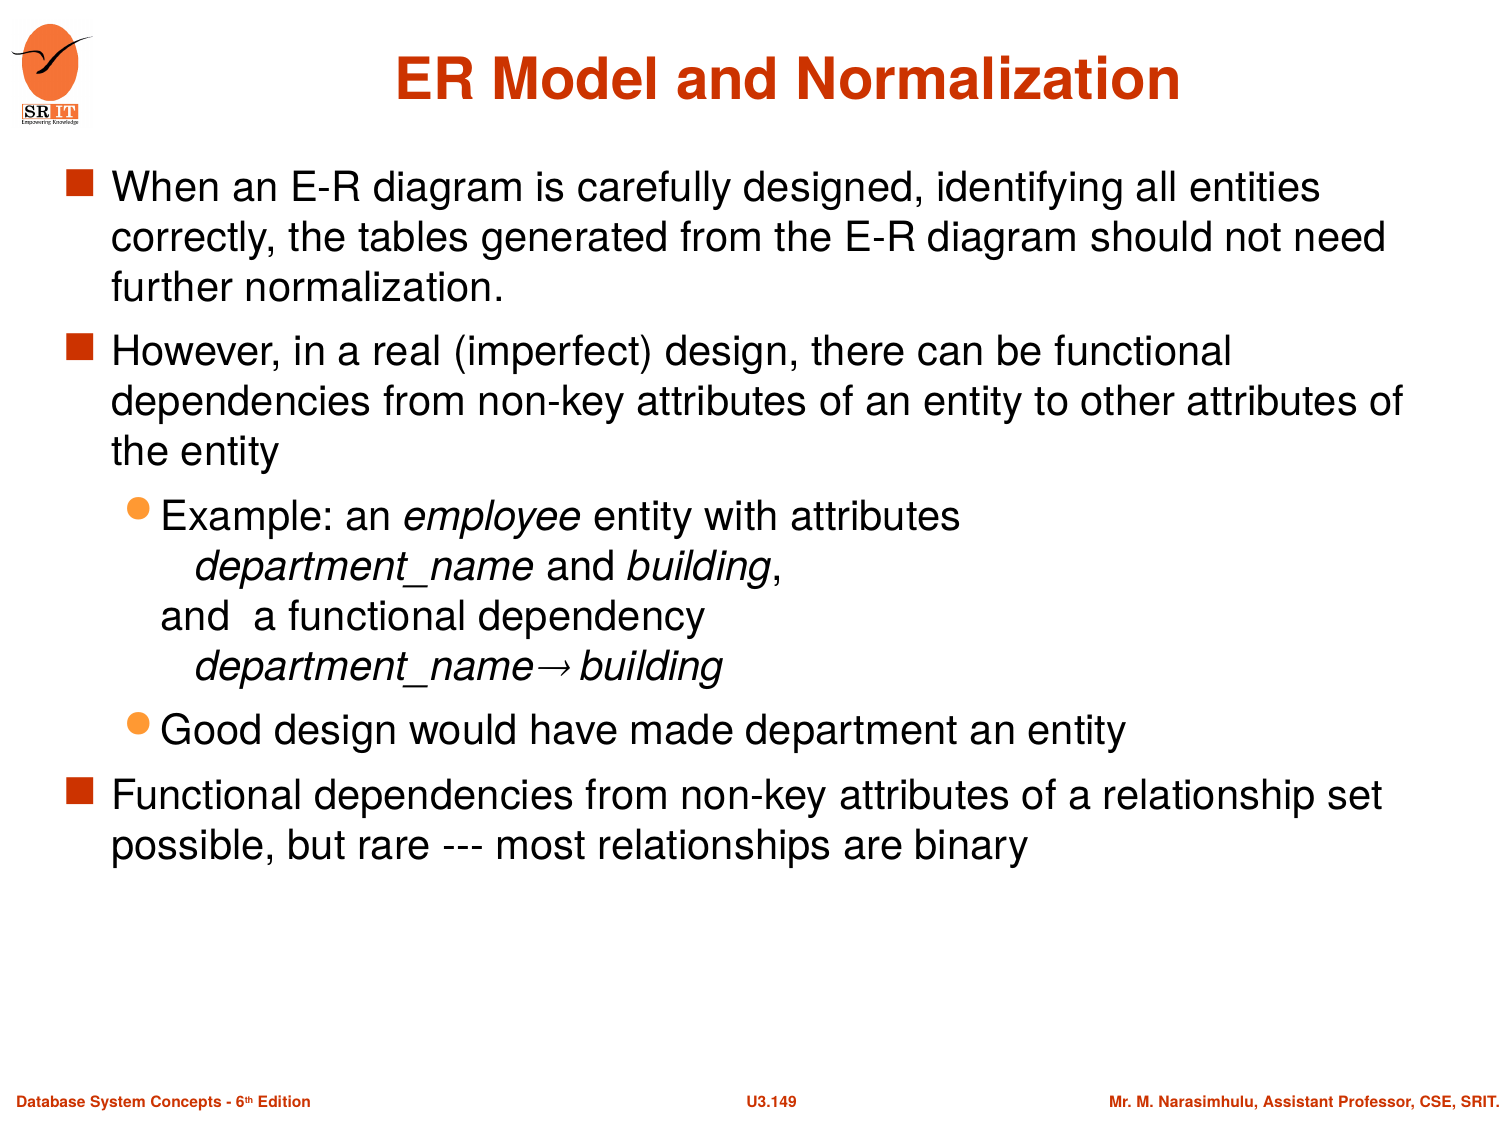

# ER Model and Normalization
When an E-R diagram is carefully designed, identifying all entities correctly, the tables generated from the E-R diagram should not need further normalization.
However, in a real (imperfect) design, there can be functional dependencies from non-key attributes of an entity to other attributes of the entity
Example: an employee entity with attributes
   department_name and building,
and  a functional dependency
   department_name→ building
Good design would have made department an entity
Functional dependencies from non-key attributes of a relationship set possible, but rare --- most relationships are binary